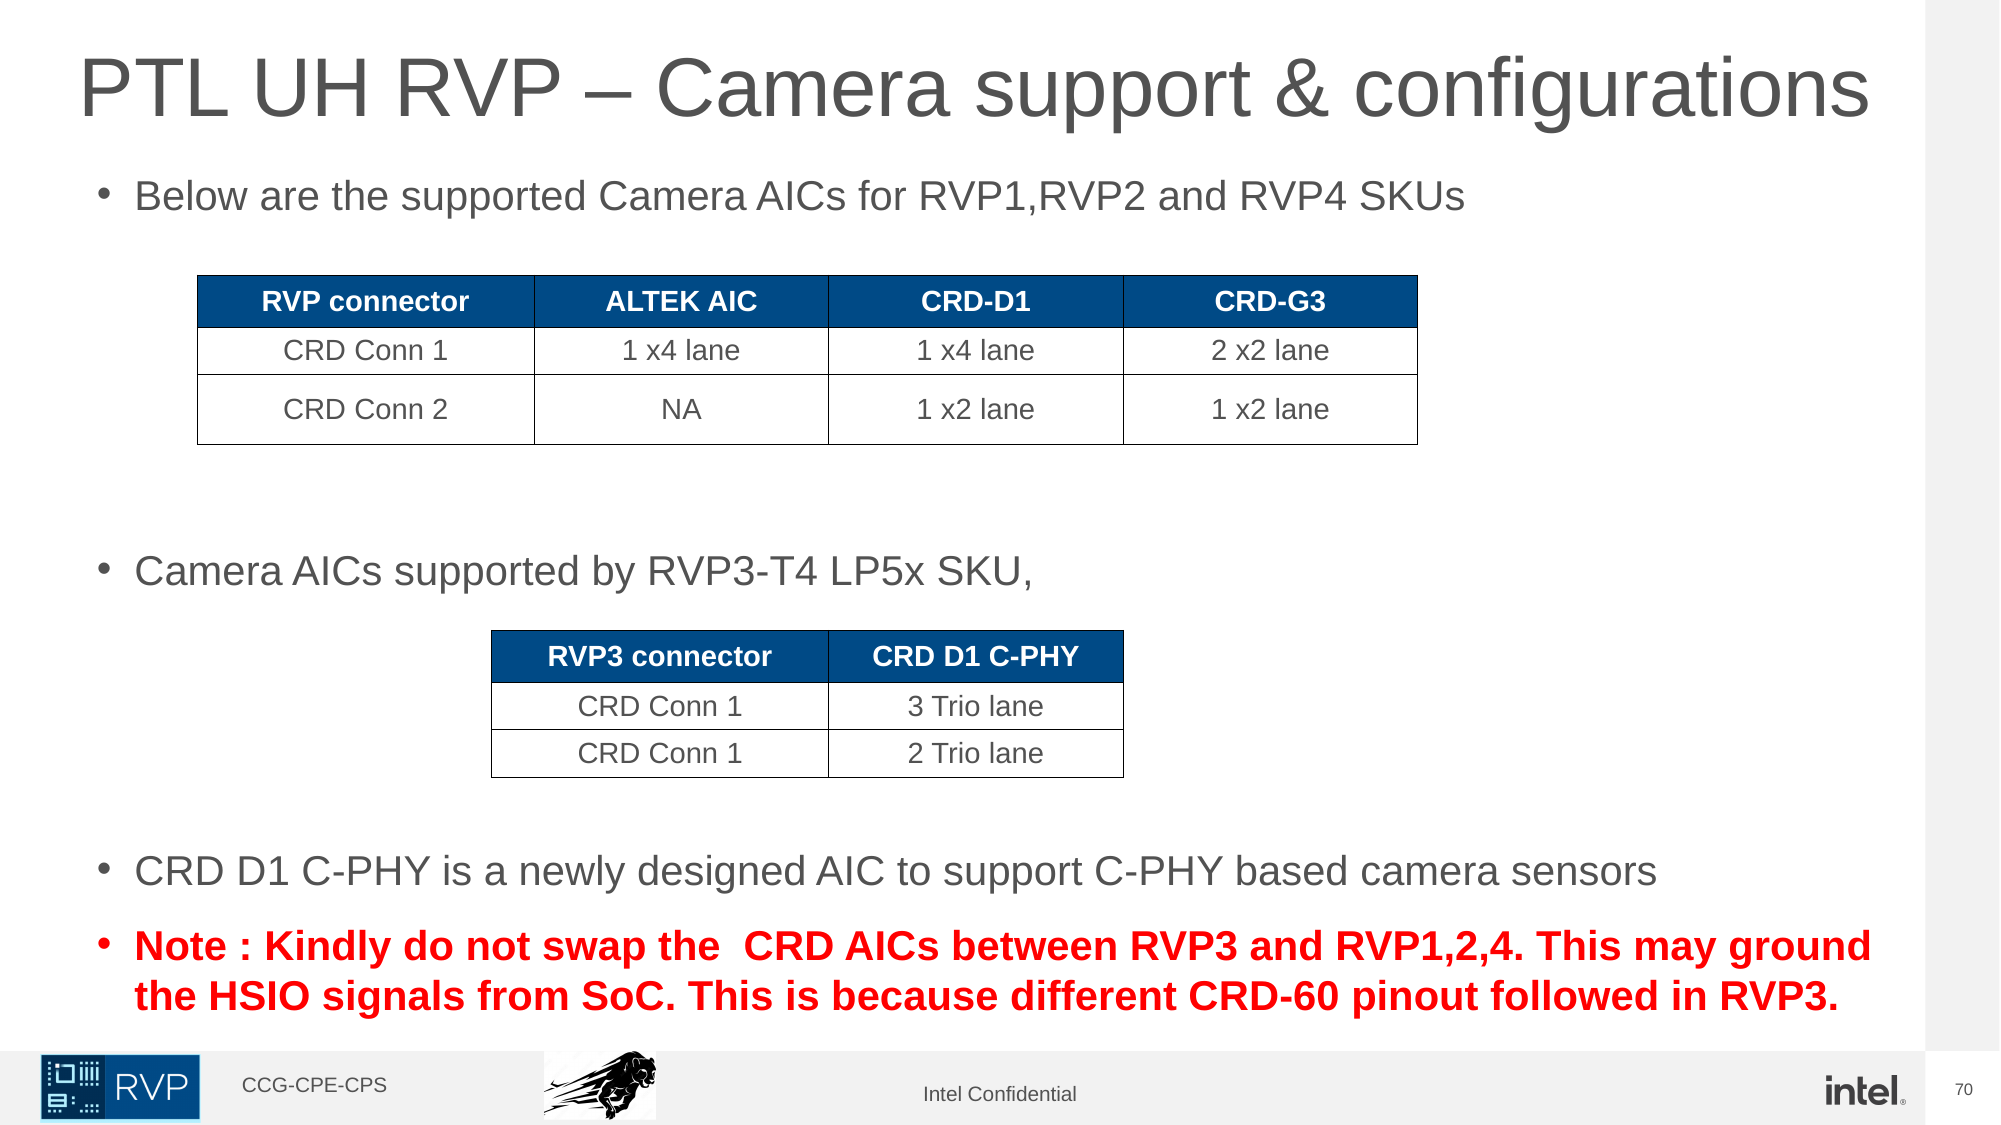

PTL UH RVP – Camera support & configurations
Below are the supported Camera AICs for RVP1,RVP2 and RVP4 SKUs

Camera AICs supported by RVP3-T4 LP5x SKU,

CRD D1 C-PHY is a newly designed AIC to support C-PHY based camera sensors
Note : Kindly do not swap the  CRD AICs between RVP3 and RVP1,2,4. This may ground the HSIO signals from SoC. This is because different CRD-60 pinout followed in RVP3.

| RVP connector | ALTEK AIC | CRD-D1 | CRD-G3 |
| --- | --- | --- | --- |
| CRD Conn 1 | 1 x4 lane | 1 x4 lane | 2 x2 lane |
| CRD Conn 2 | NA | 1 x2 lane | 1 x2 lane |
| RVP3 connector | CRD D1 C-PHY |
| --- | --- |
| CRD Conn 1 | 3 Trio lane |
| CRD Conn 1 | 2 Trio lane |